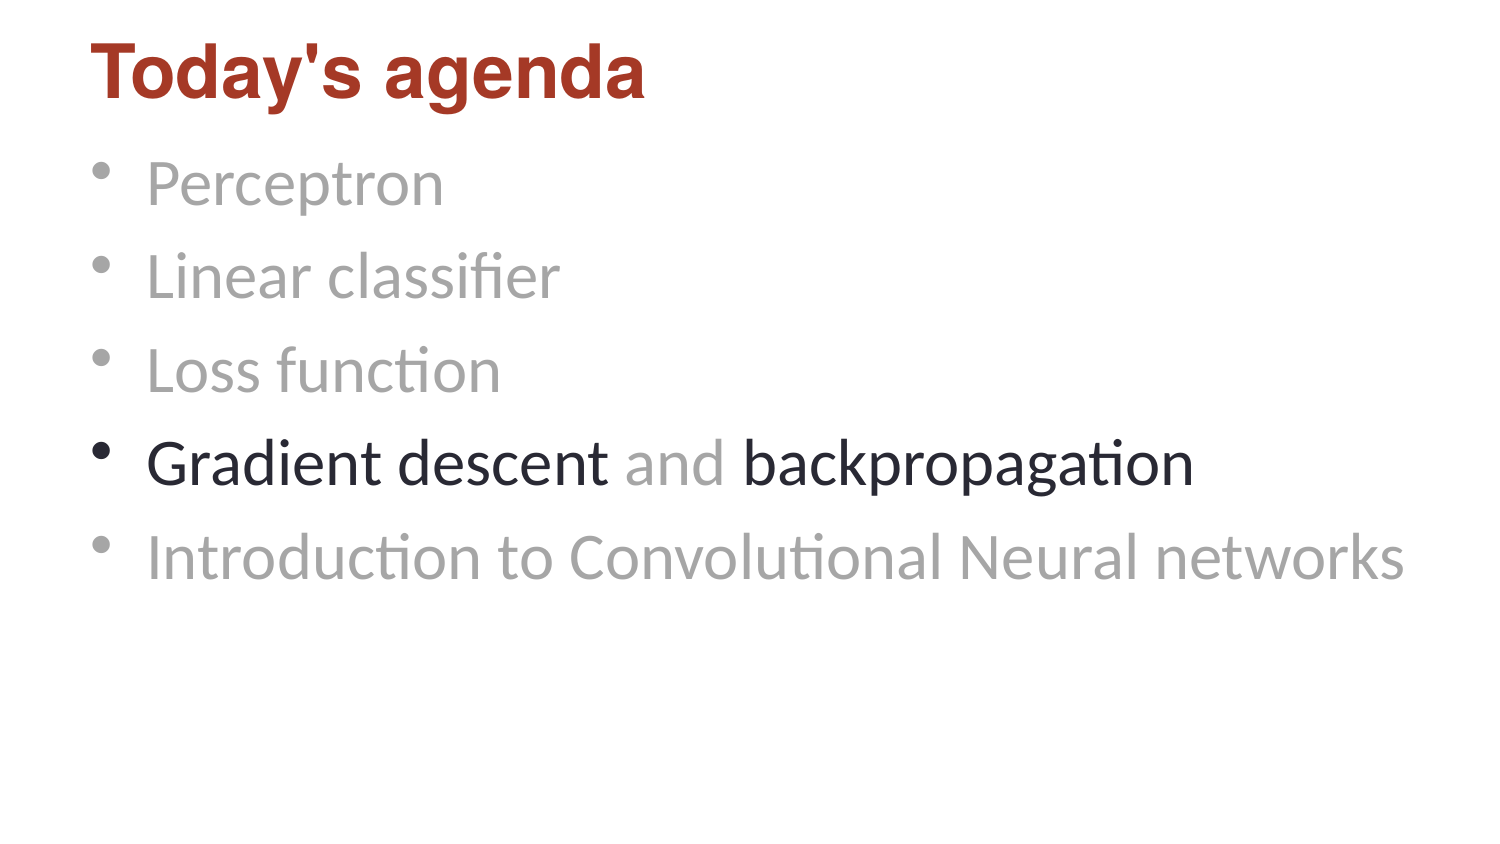

# Today's agenda
Perceptron
Linear classifier
Loss function
Gradient descent and backpropagation
Introduction to Convolutional Neural networks